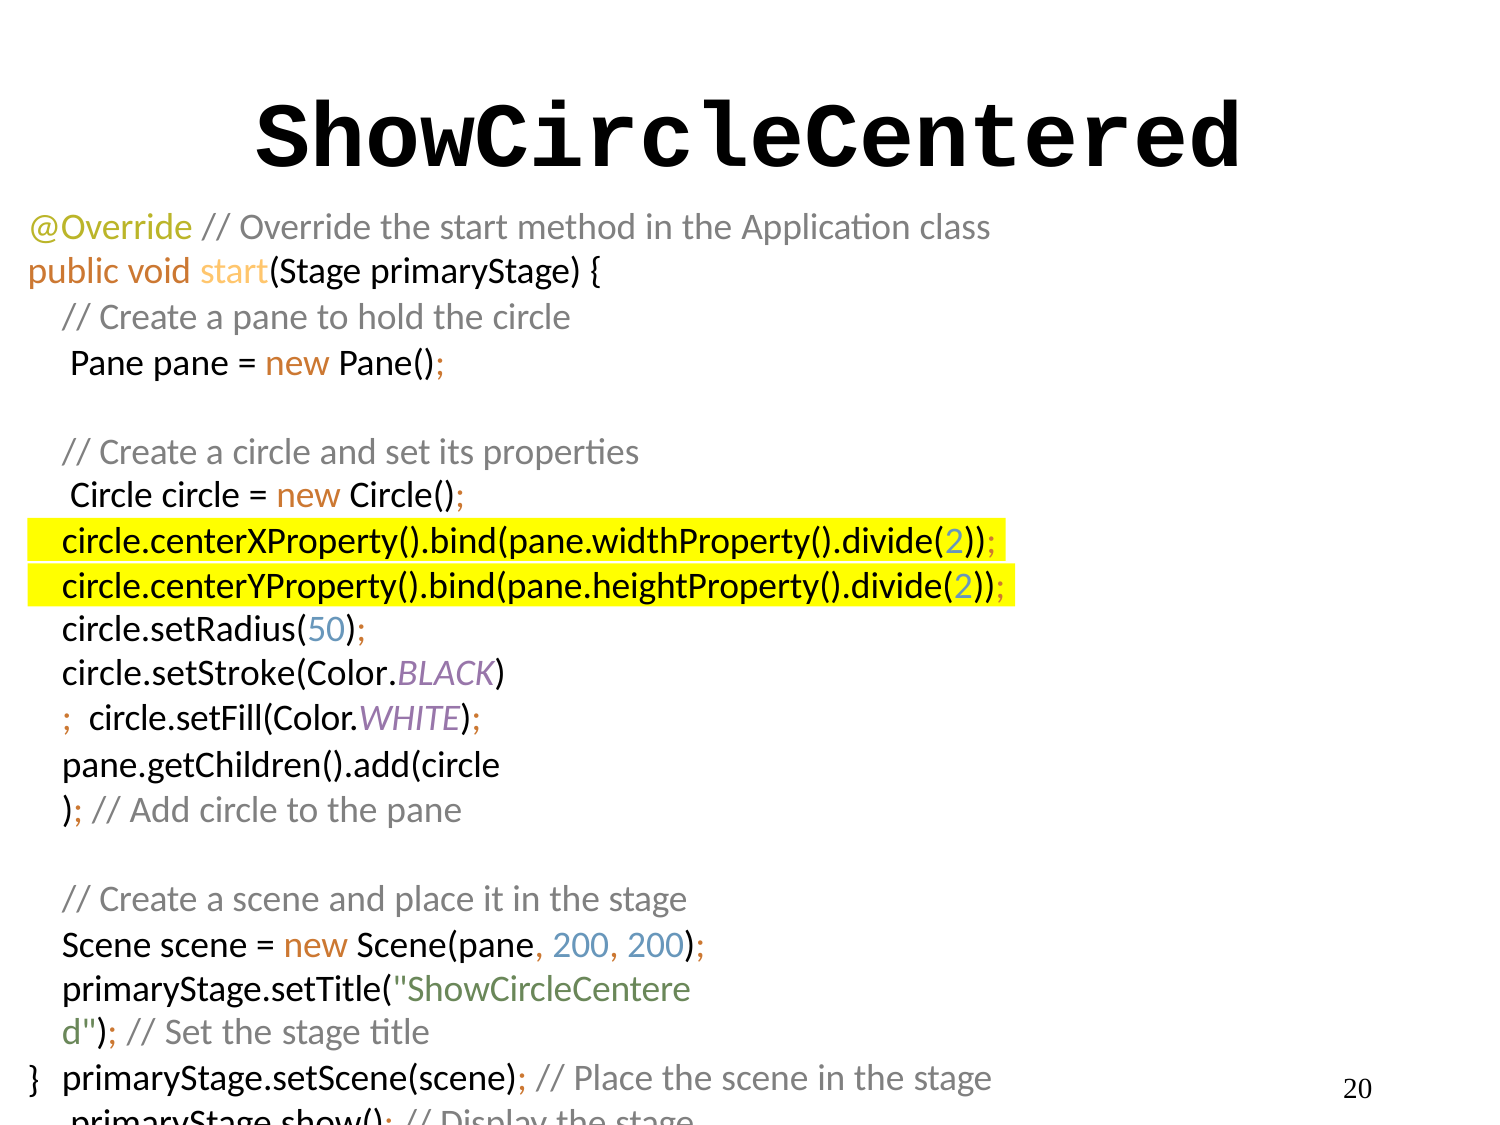

# ShowCircleCentered
@Override // Override the start method in the Application class  public void start(Stage primaryStage) {
// Create a pane to hold the circle  Pane pane = new Pane();

// Create a circle and set its properties  Circle circle = new Circle();
circle.centerXProperty().bind(pane.widthProperty().divide(2));
circle.centerYProperty().bind(pane.heightProperty().divide(2));
circle.setRadius(50);  circle.setStroke(Color.BLACK);  circle.setFill(Color.WHITE);
pane.getChildren().add(circle); // Add circle to the pane

// Create a scene and place it in the stage  Scene scene = new Scene(pane, 200, 200);
primaryStage.setTitle("ShowCircleCentered"); // Set the stage title
primaryStage.setScene(scene); // Place the scene in the stage  primaryStage.show(); // Display the stage
}
20